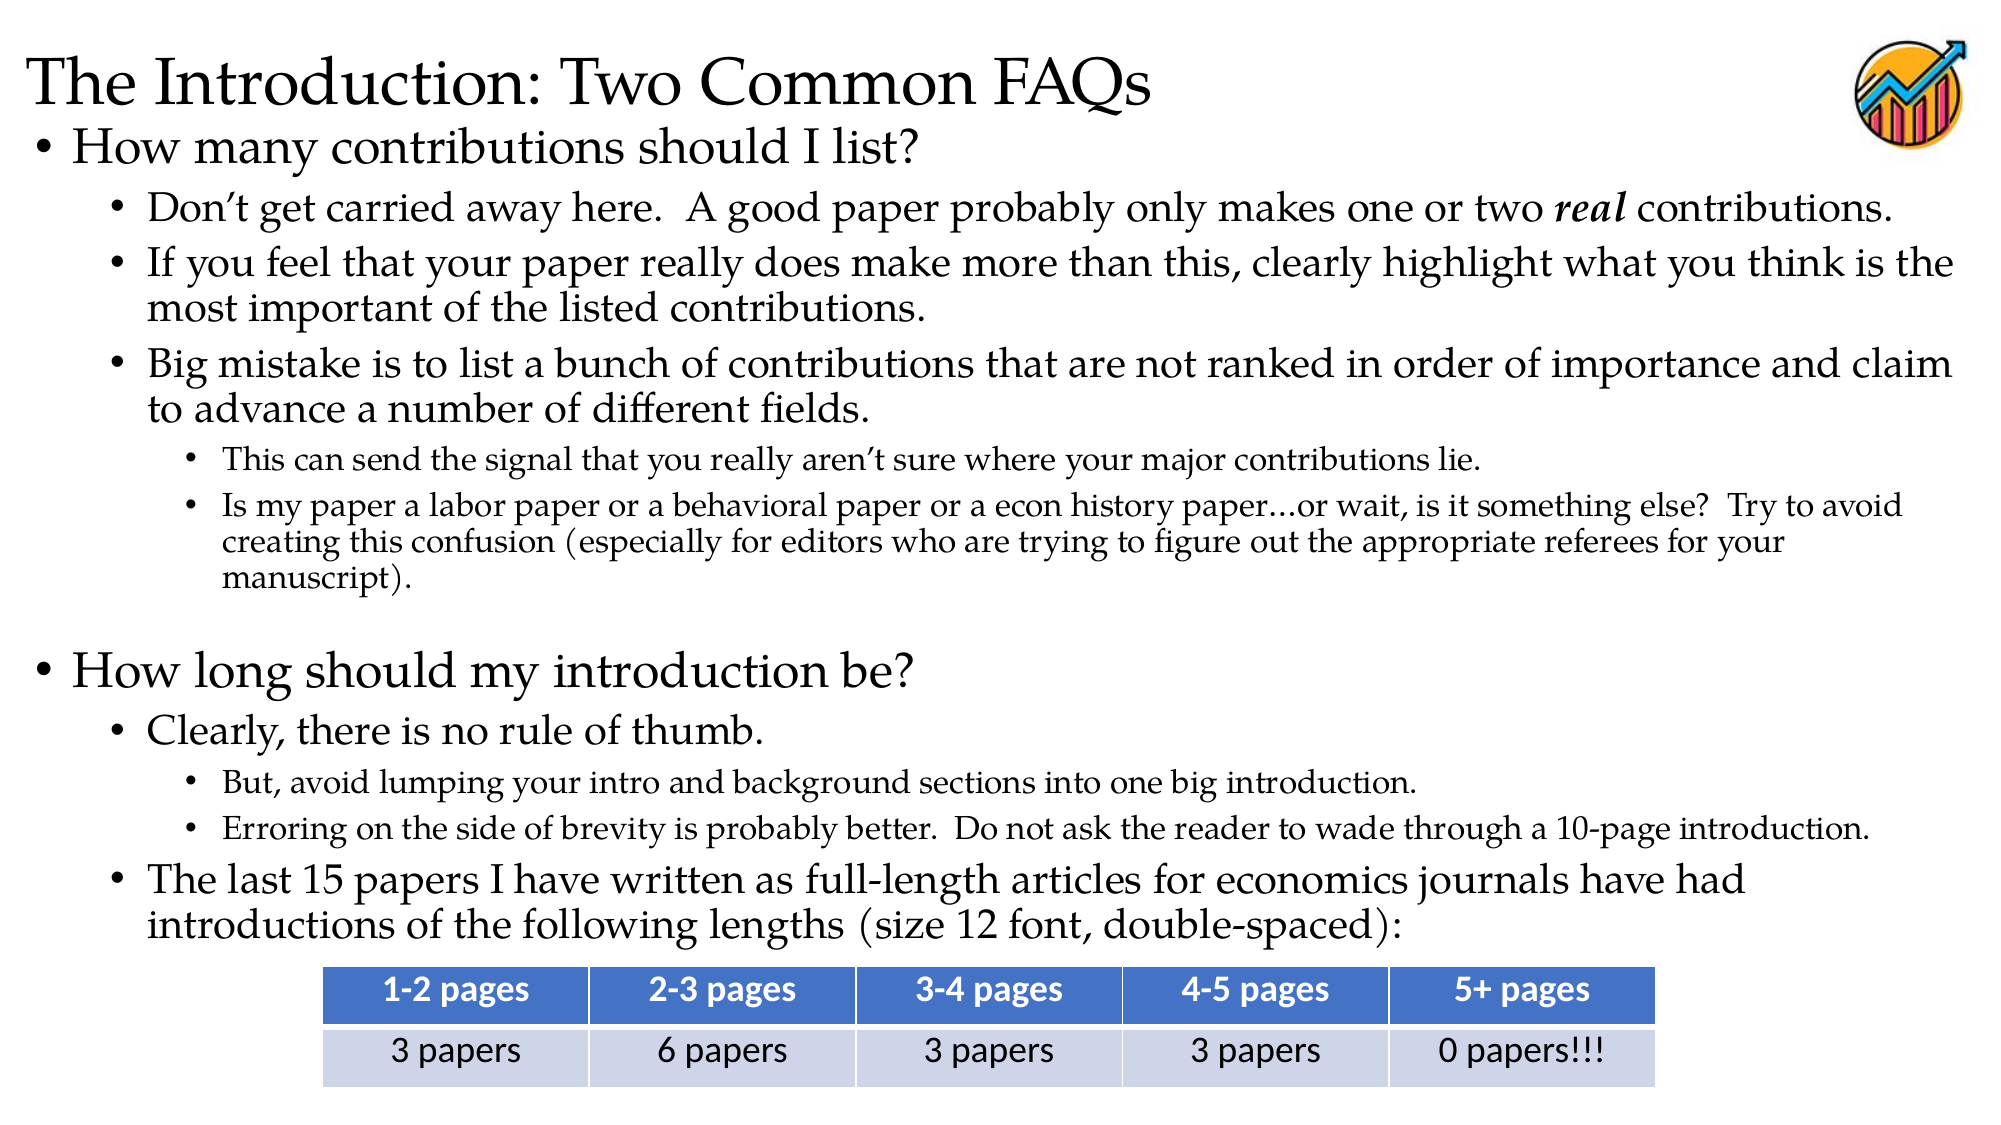

# The Introduction: Two Common FAQs
How many contributions should I list?
Don’t get carried away here.  A good paper probably only makes one or two real contributions.
If you feel that your paper really does make more than this, clearly highlight what you think is the most important of the listed contributions.
Big mistake is to list a bunch of contributions that are not ranked in order of importance and claim to advance a number of different fields.
This can send the signal that you really aren’t sure where your major contributions lie.
Is my paper a labor paper or a behavioral paper or a econ history paper…or wait, is it something else?  Try to avoid creating this confusion (especially for editors who are trying to figure out the appropriate referees for your manuscript).

How long should my introduction be?
Clearly, there is no rule of thumb.
But, avoid lumping your intro and background sections into one big introduction.
Erroring on the side of brevity is probably better.  Do not ask the reader to wade through a 10-page introduction.
The last 15 papers I have written as full-length articles for economics journals have had introductions of the following lengths (size 12 font, double-spaced):
| 1-2 pages | 2-3 pages | 3-4 pages | 4-5 pages | 5+ pages |
| --- | --- | --- | --- | --- |
| 3 papers | 6 papers | 3 papers | 3 papers | 0 papers!!! |